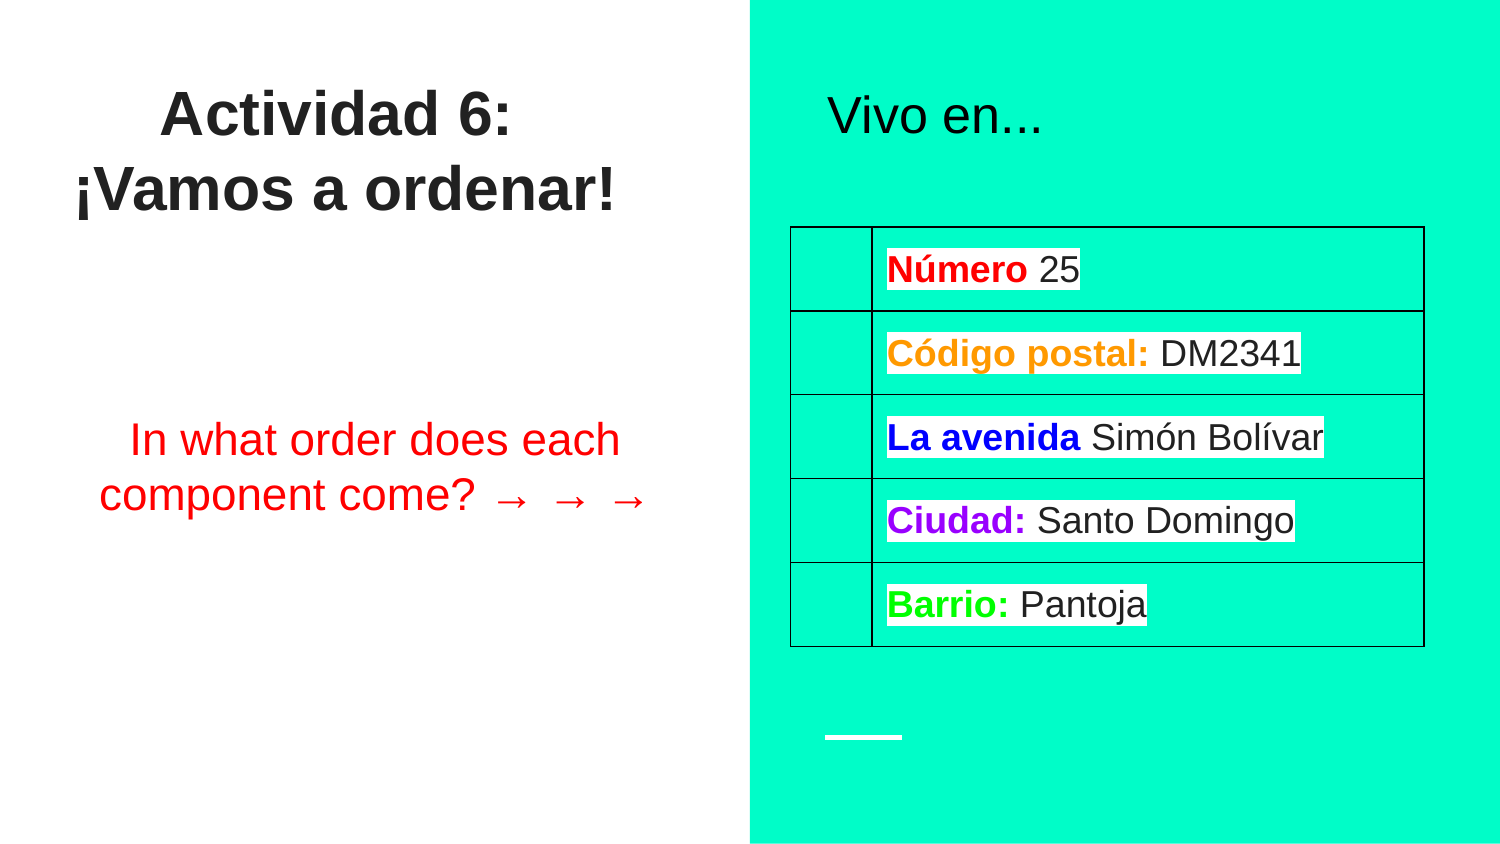

# Actividad 6:
¡Vamos a ordenar!
Vivo en...
|  | Número 25 |
| --- | --- |
|  | Código postal: DM2341 |
|  | La avenida Simón Bolívar |
|  | Ciudad: Santo Domingo |
|  | Barrio: Pantoja |
In what order does each component come? → → →